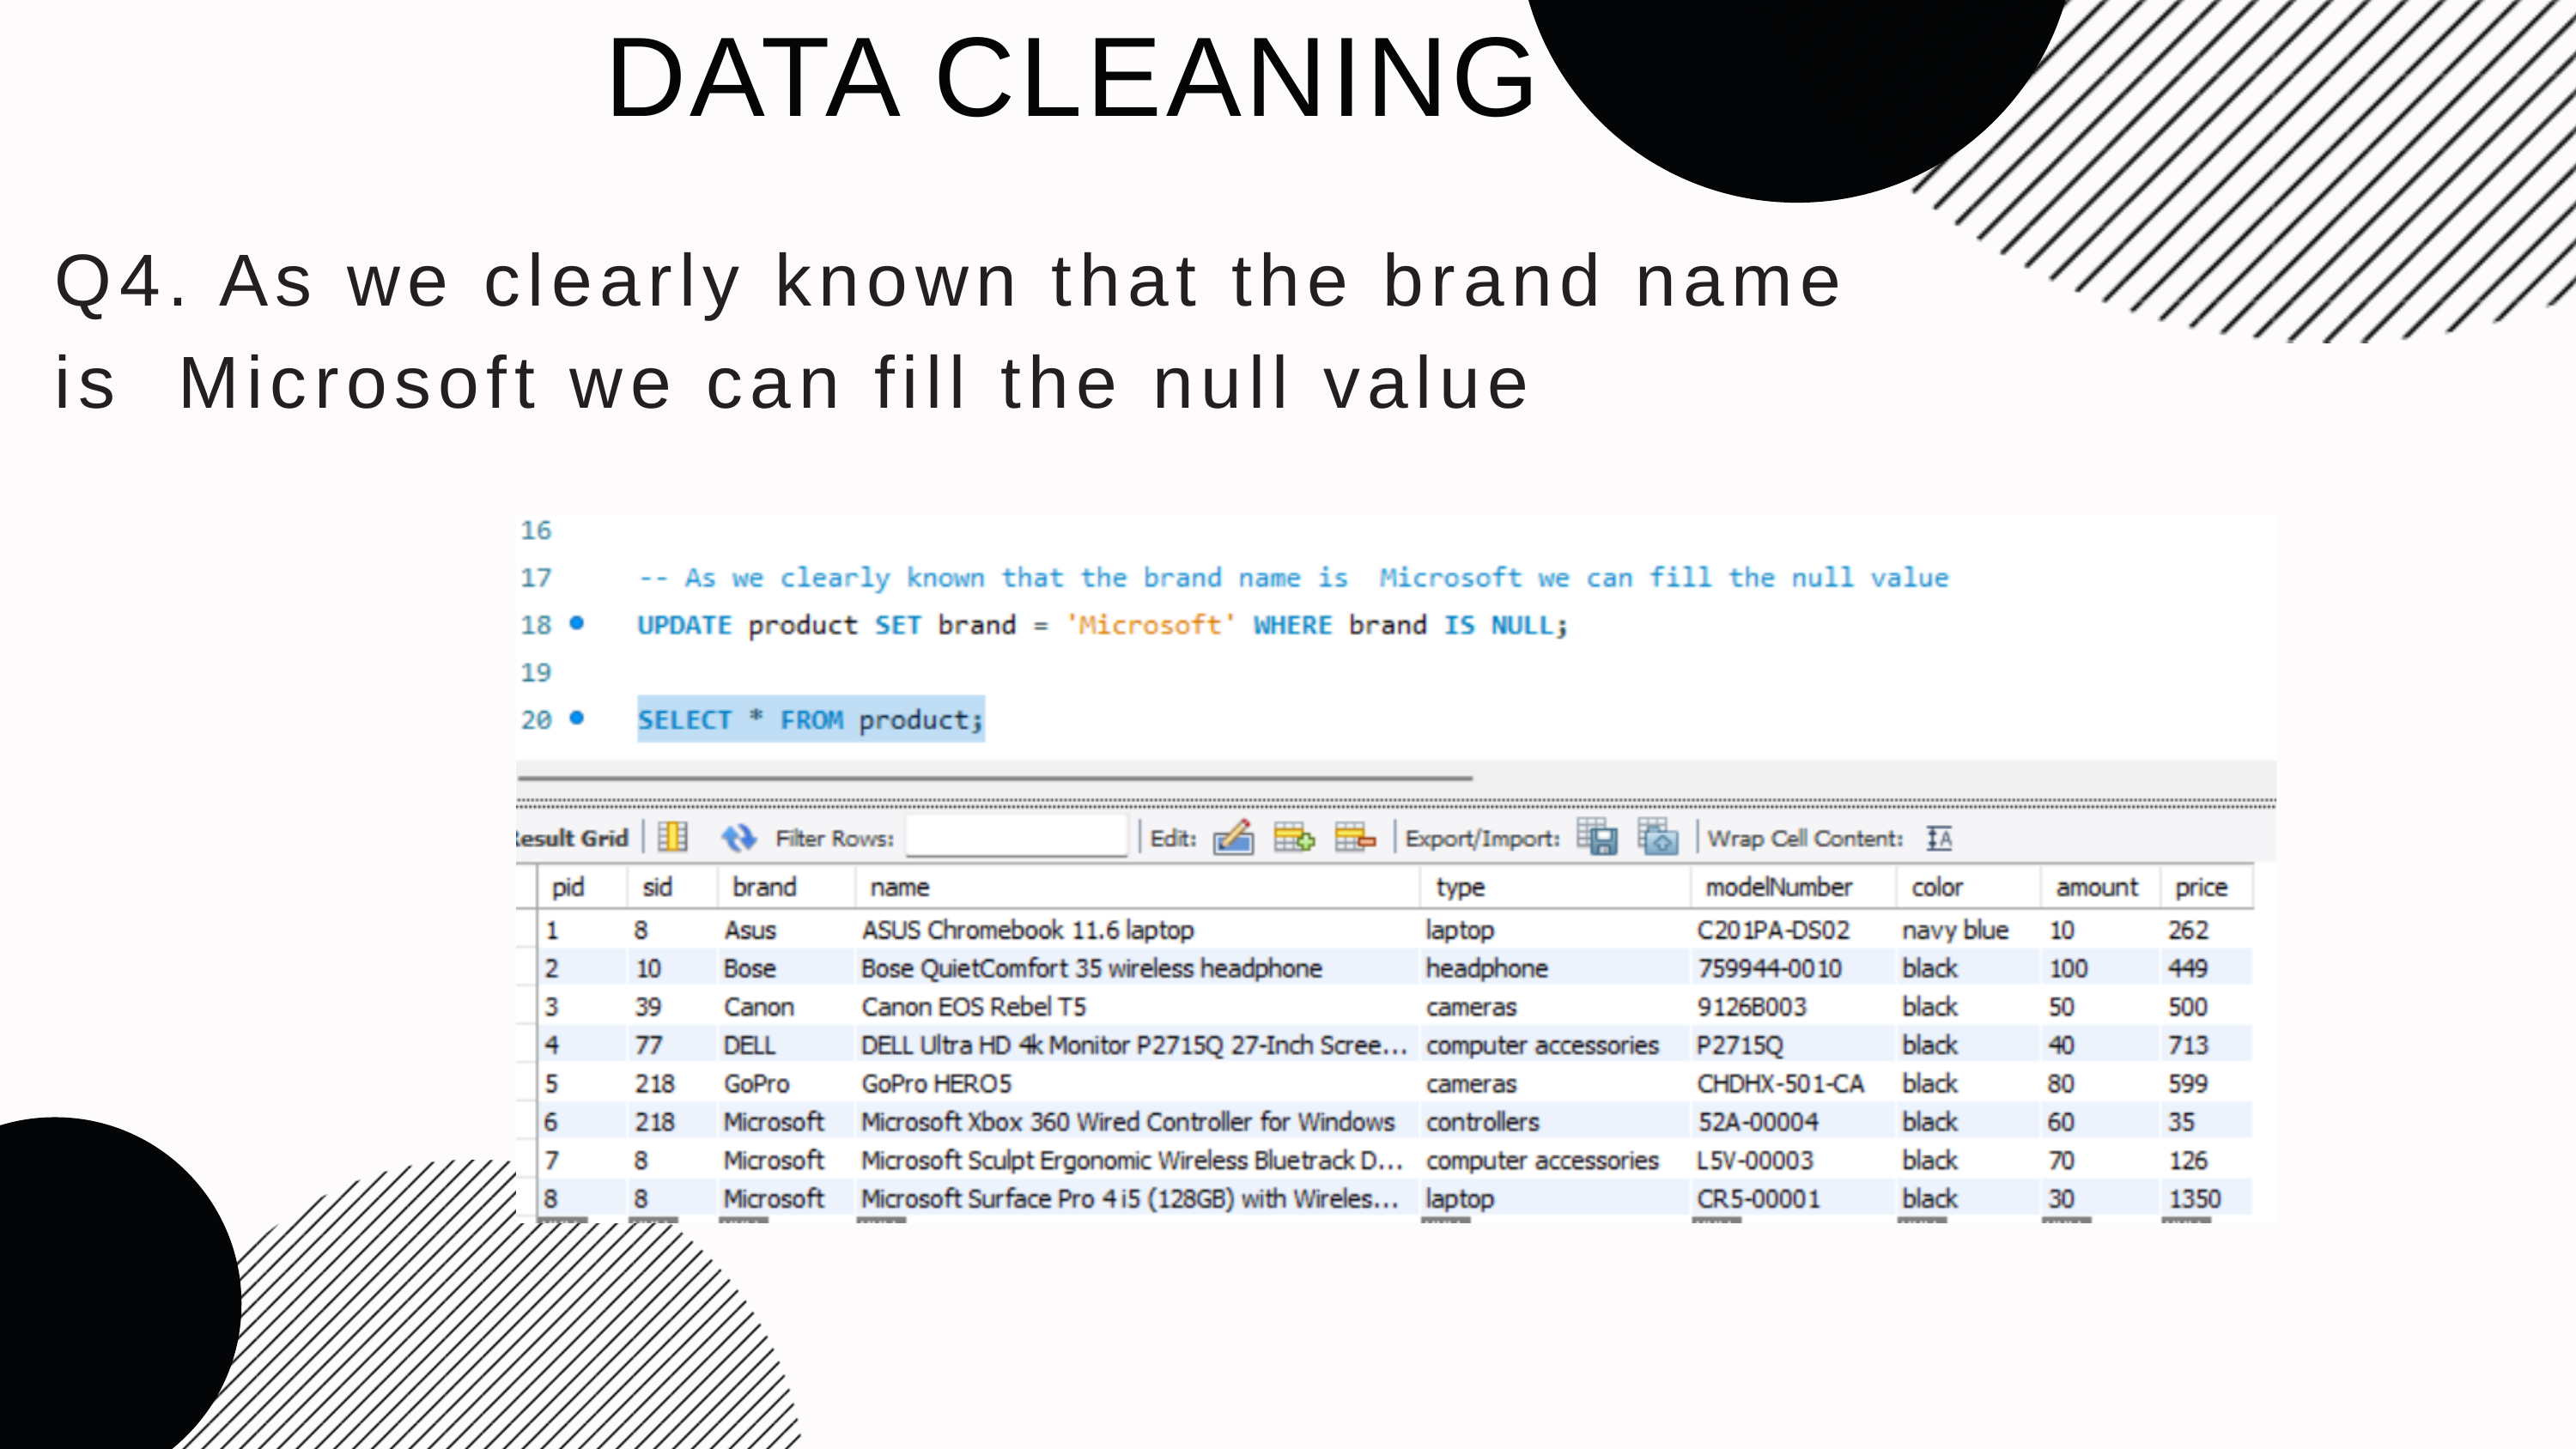

DATA CLEANING

Q4. As we clearly known that the brand name is  Microsoft we can fill the null value